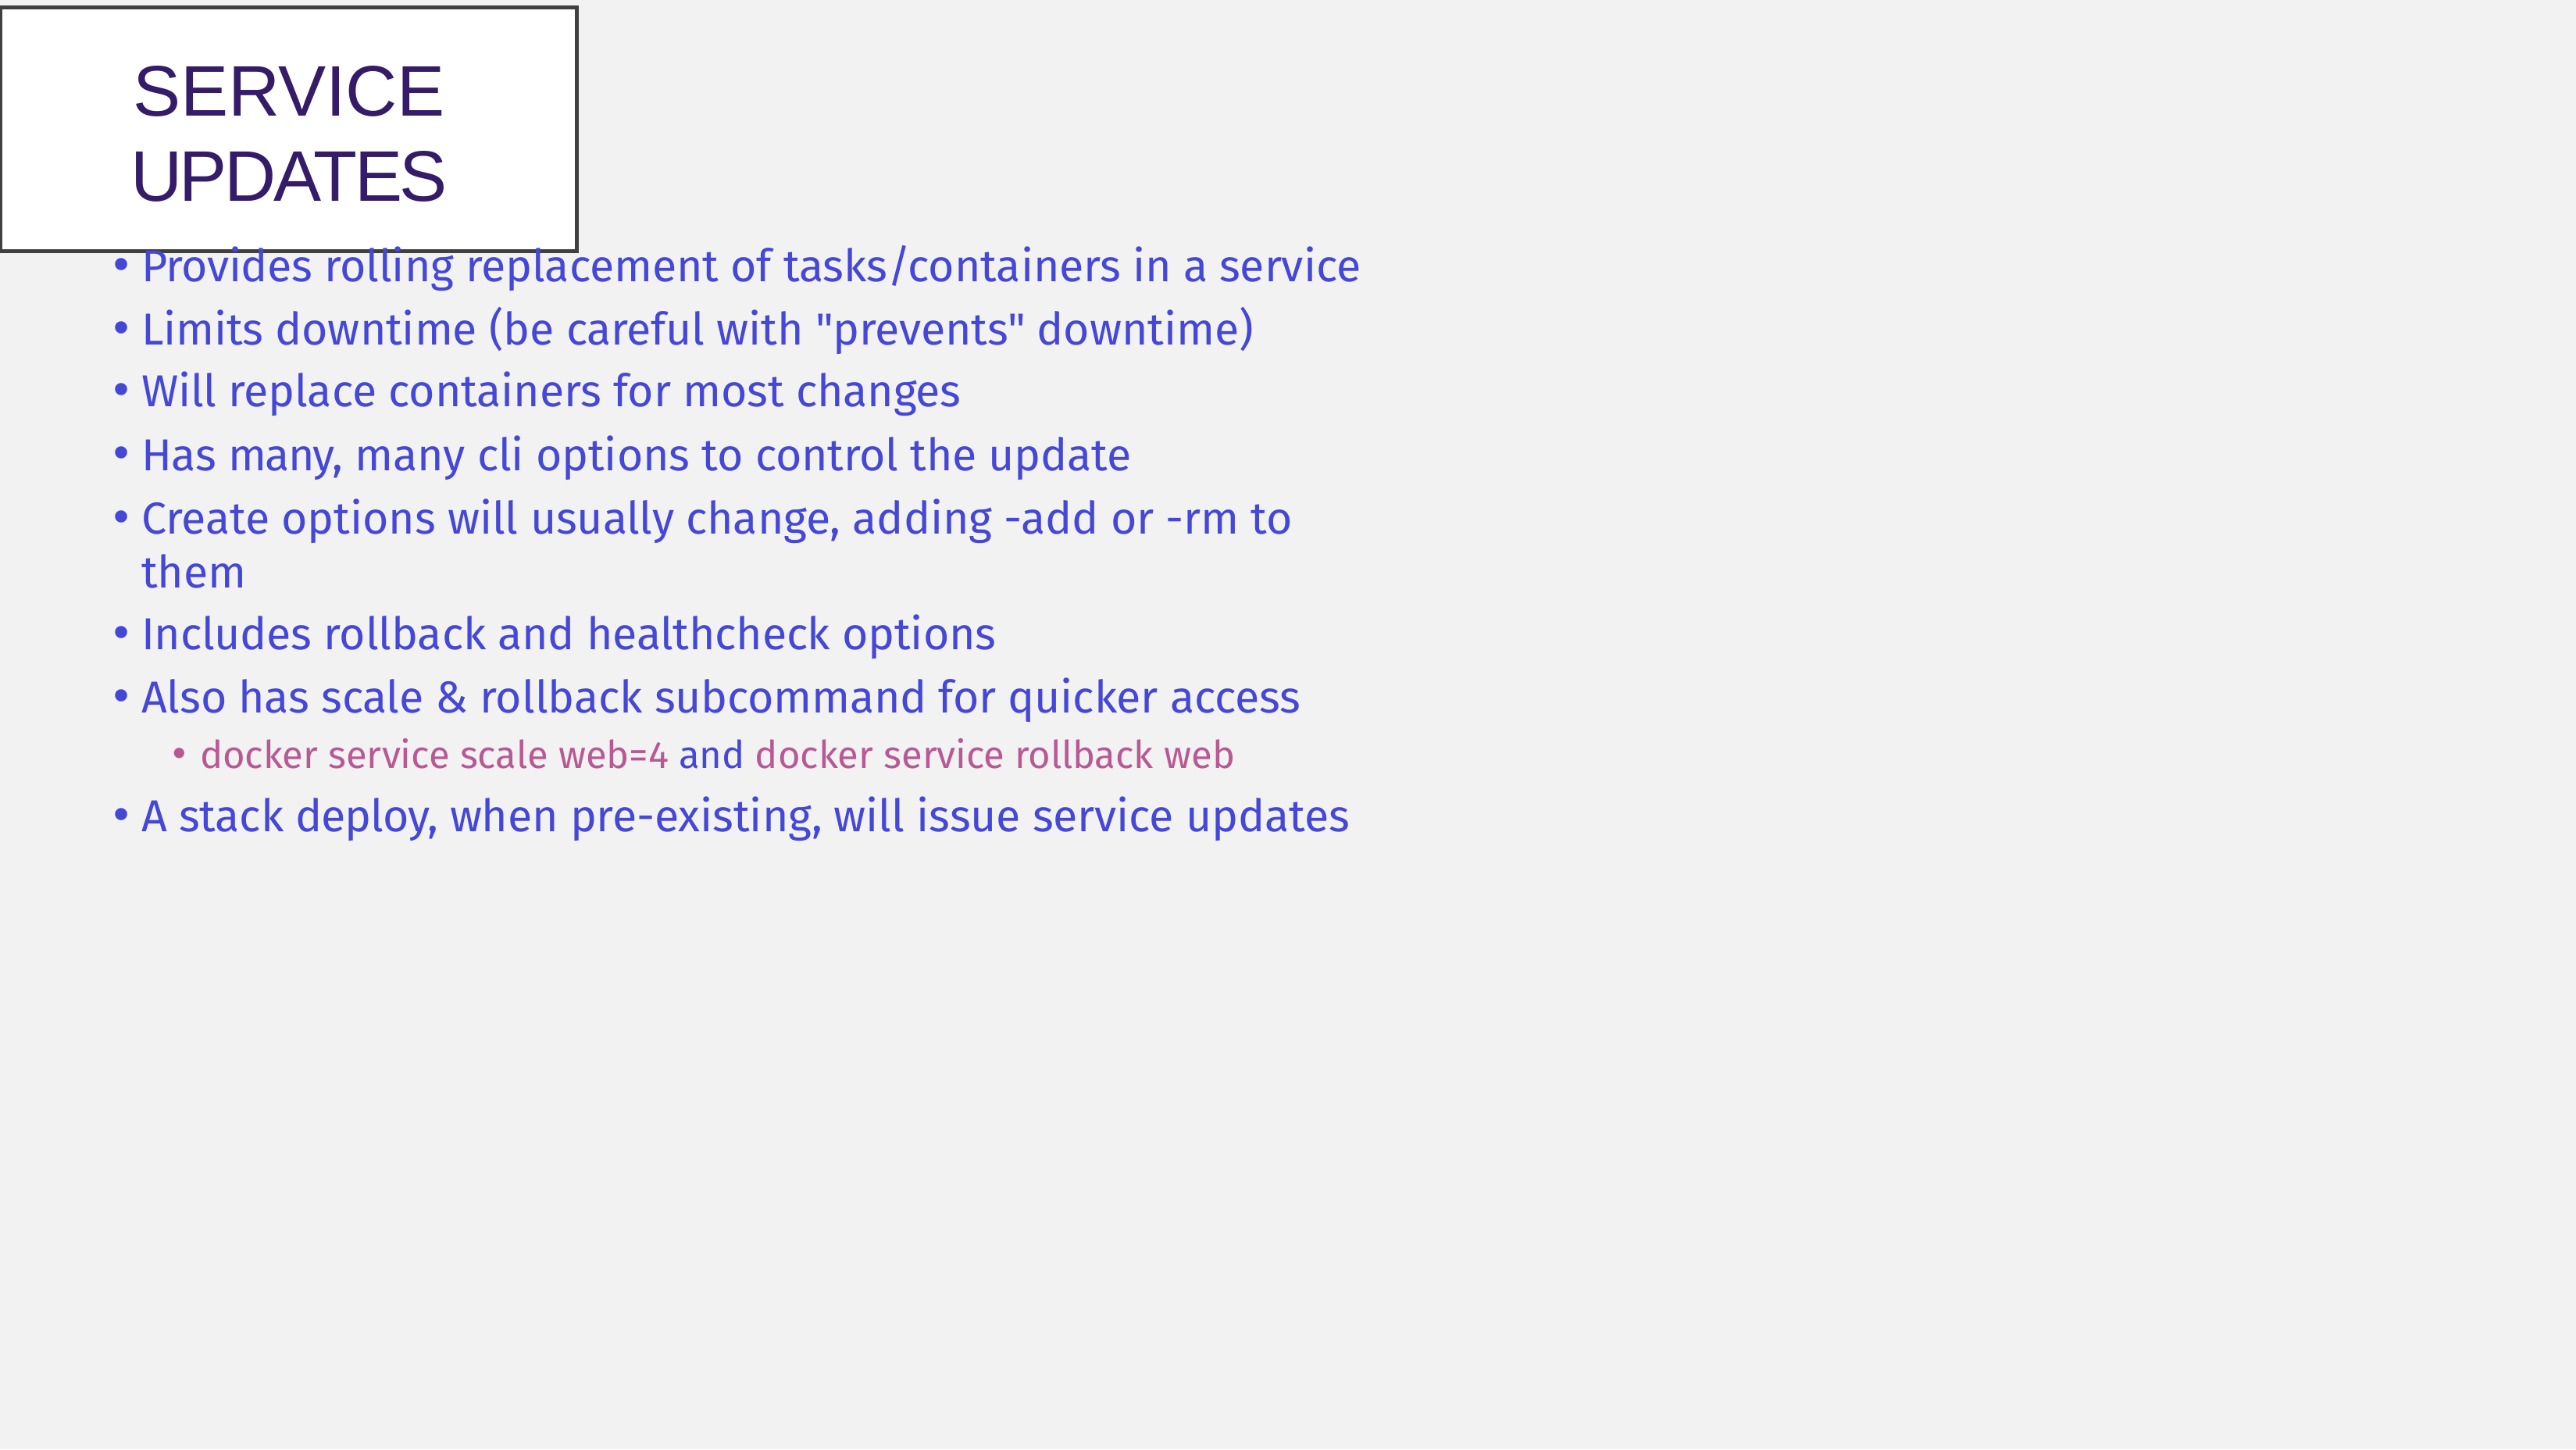

Service Updates
Provides rolling replacement of tasks/containers in a service
Limits downtime (be careful with "prevents" downtime)
Will replace containers for most changes
Has many, many cli options to control the update
Create options will usually change, adding -add or -rm to them
Includes rollback and healthcheck options
Also has scale & rollback subcommand for quicker access
docker service scale web=4 and docker service rollback web
A stack deploy, when pre-existing, will issue service updates